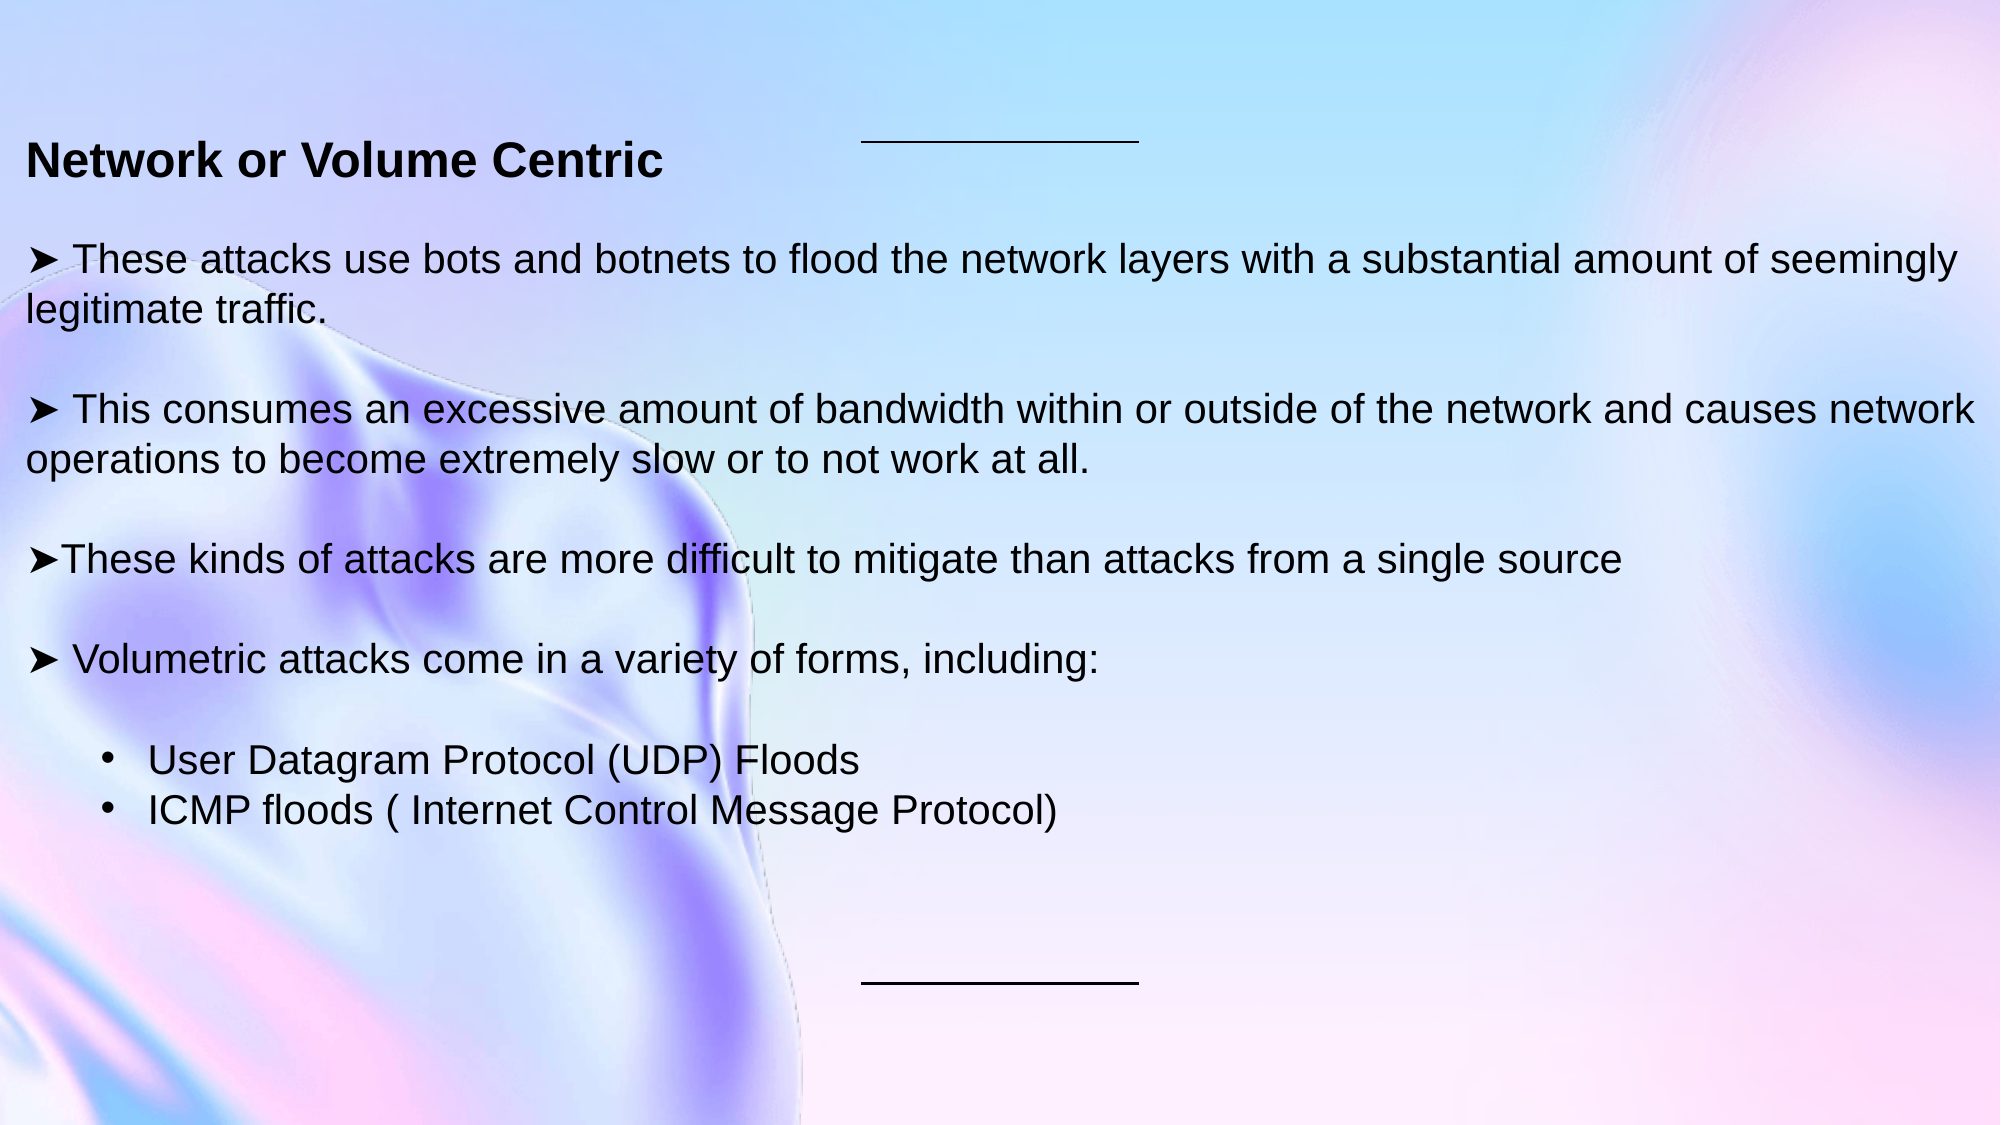

Network or Volume Centric

➤ These attacks use bots and botnets to flood the network layers with a substantial amount of seemingly legitimate traffic.

➤ This consumes an excessive amount of bandwidth within or outside of the network and causes network operations to become extremely slow or to not work at all.

➤These kinds of attacks are more difficult to mitigate than attacks from a single source

➤ Volumetric attacks come in a variety of forms, including:

User Datagram Protocol (UDP) Floods
ICMP floods ( Internet Control Message Protocol)

8